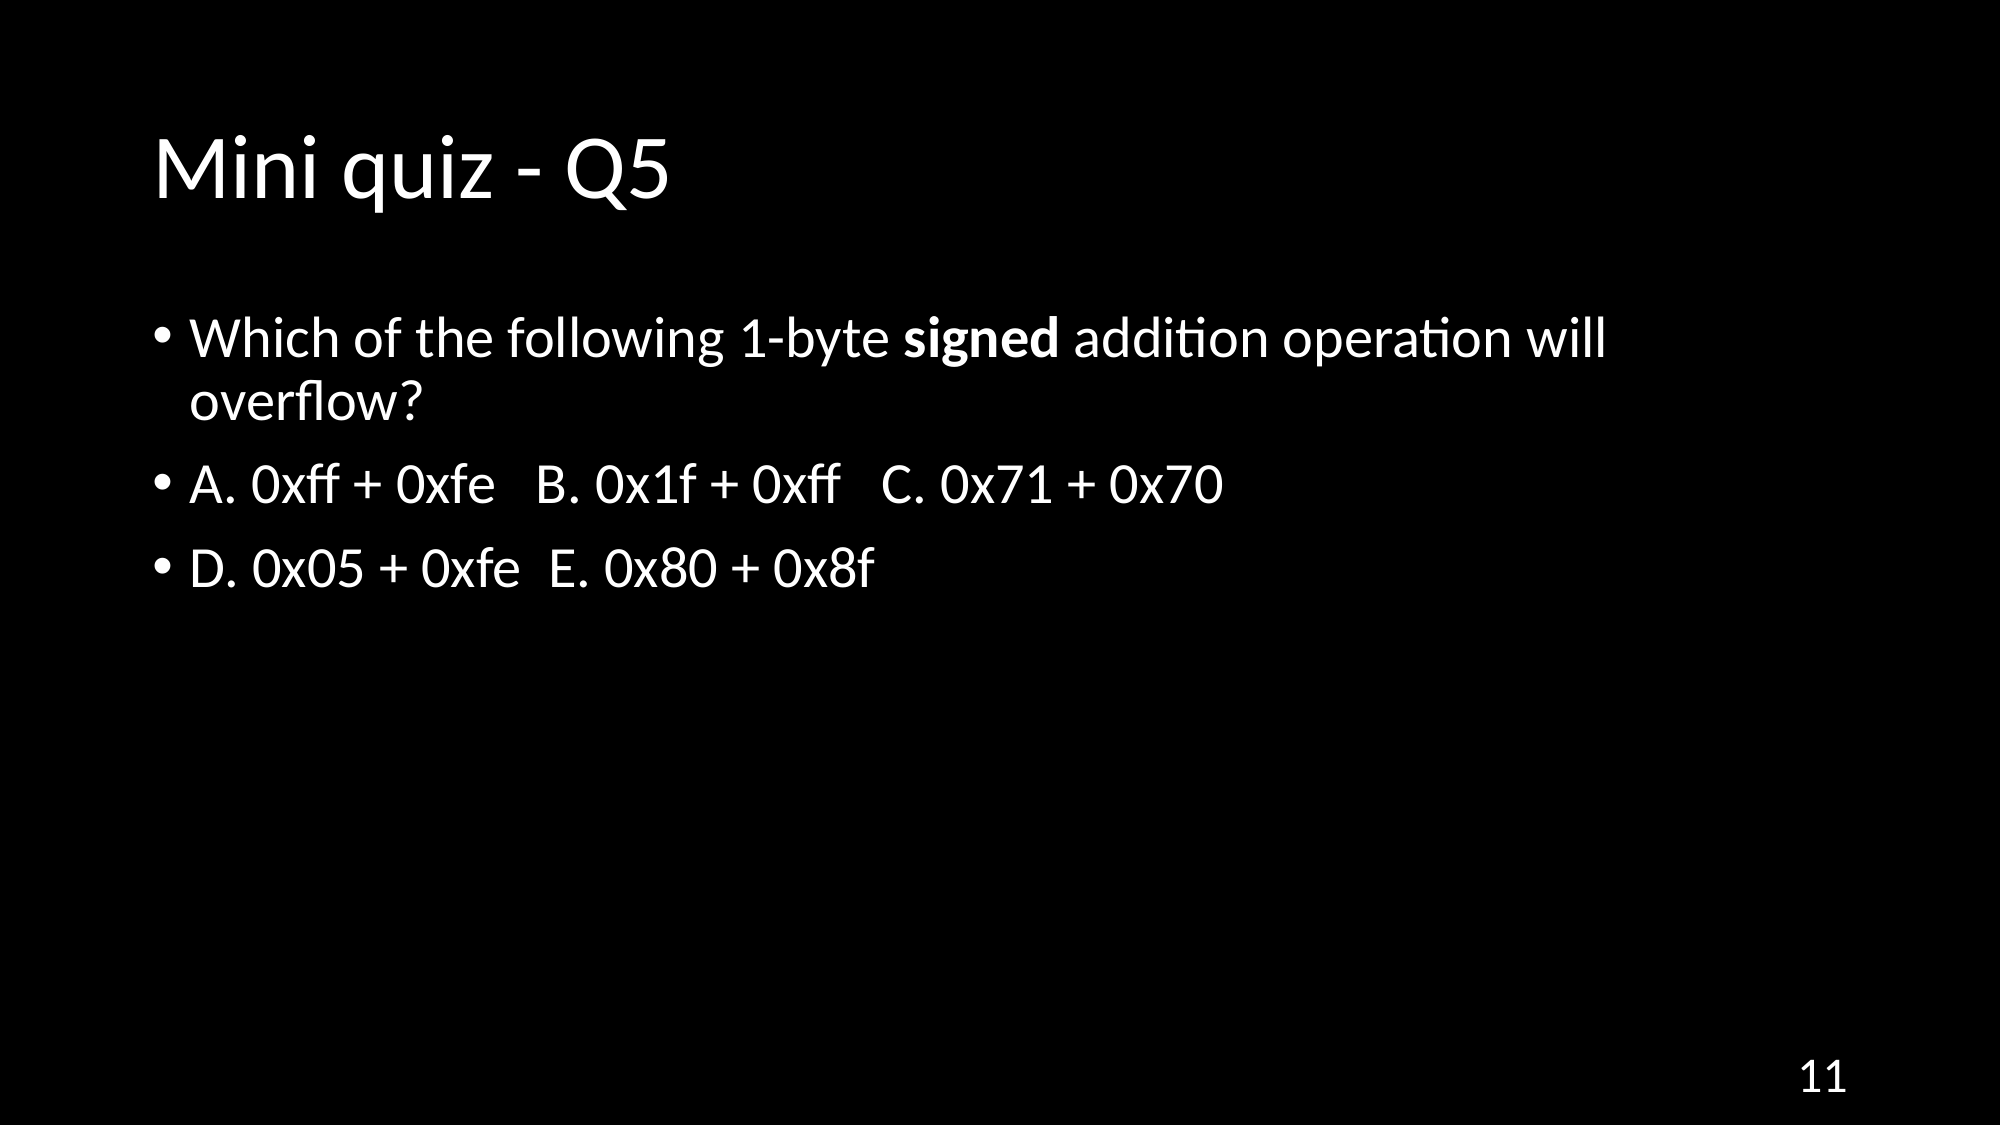

# Mini quiz - Q5
Which of the following 1-byte signed addition operation will overflow?
A. 0xff + 0xfe   B. 0x1f + 0xff   C. 0x71 + 0x70
D. 0x05 + 0xfe  E. 0x80 + 0x8f
11